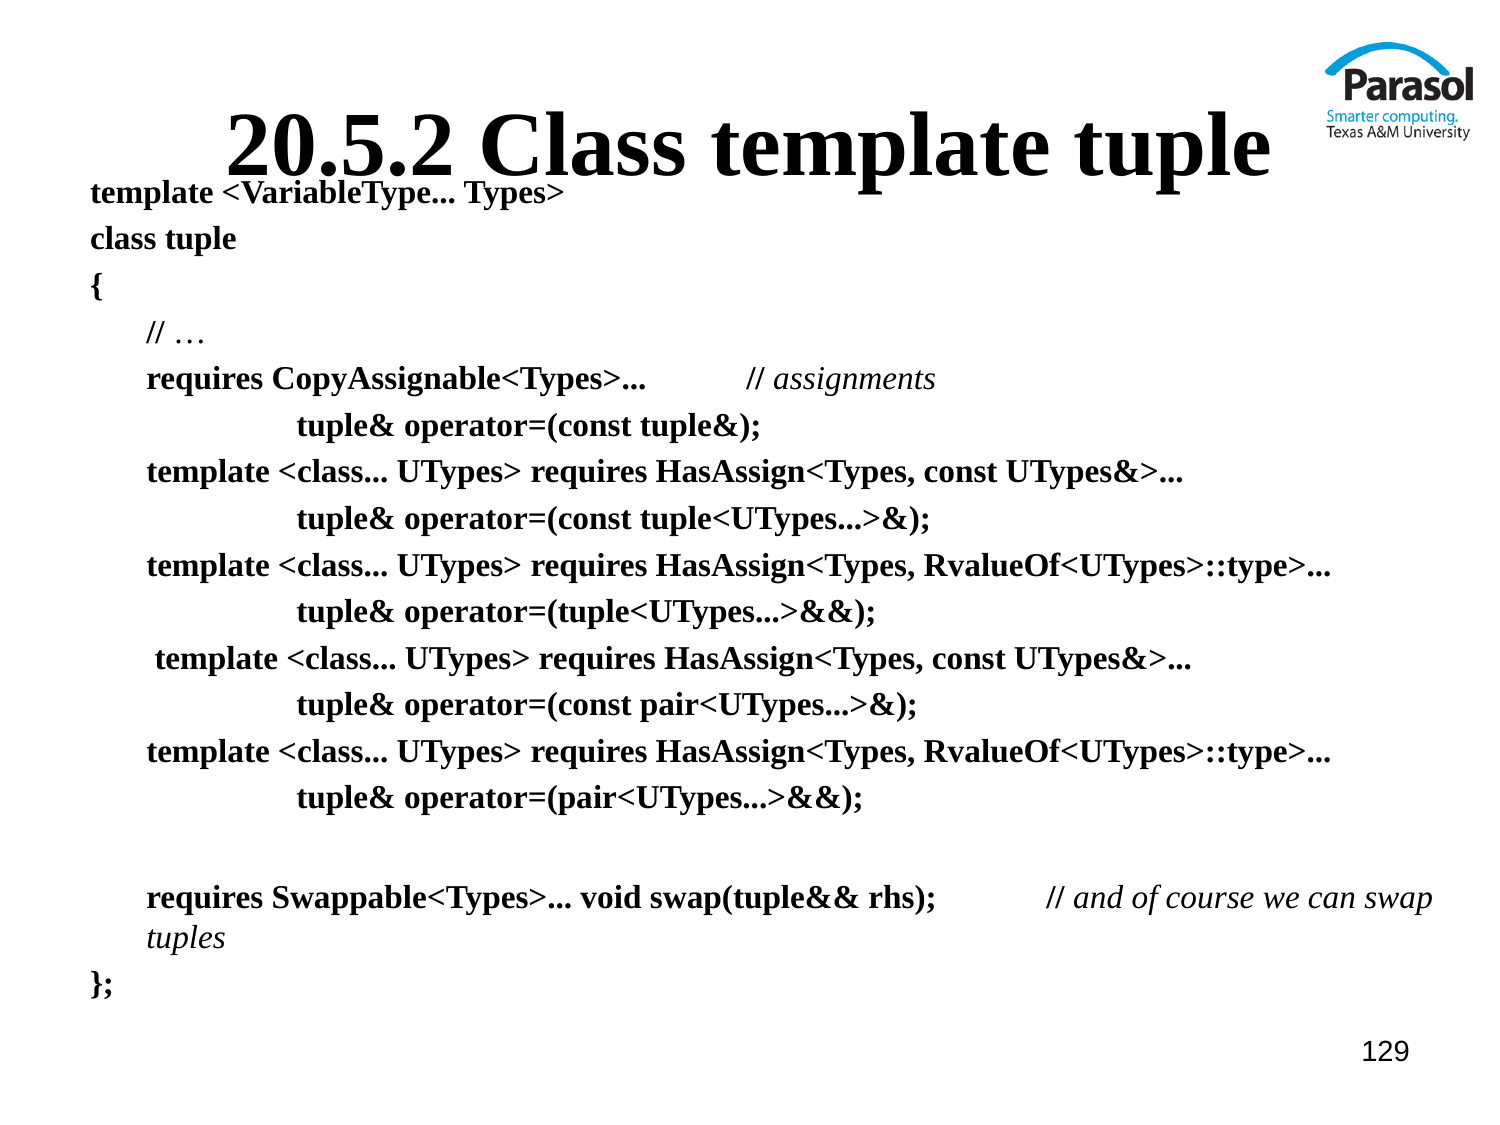

# 20.5.2 Class template tuple
template <VariableType... Types>
class tuple
{
	// …
	requires CopyAssignable<Types>... 	// assignments
		tuple& operator=(const tuple&);
	template <class... UTypes> requires HasAssign<Types, const UTypes&>...
		tuple& operator=(const tuple<UTypes...>&);
	template <class... UTypes> requires HasAssign<Types, RvalueOf<UTypes>::type>...
		tuple& operator=(tuple<UTypes...>&&);
	 template <class... UTypes> requires HasAssign<Types, const UTypes&>...
		tuple& operator=(const pair<UTypes...>&);
	template <class... UTypes> requires HasAssign<Types, RvalueOf<UTypes>::type>...
		tuple& operator=(pair<UTypes...>&&);

	requires Swappable<Types>... void swap(tuple&& rhs);	// and of course we can swap tuples
};
129